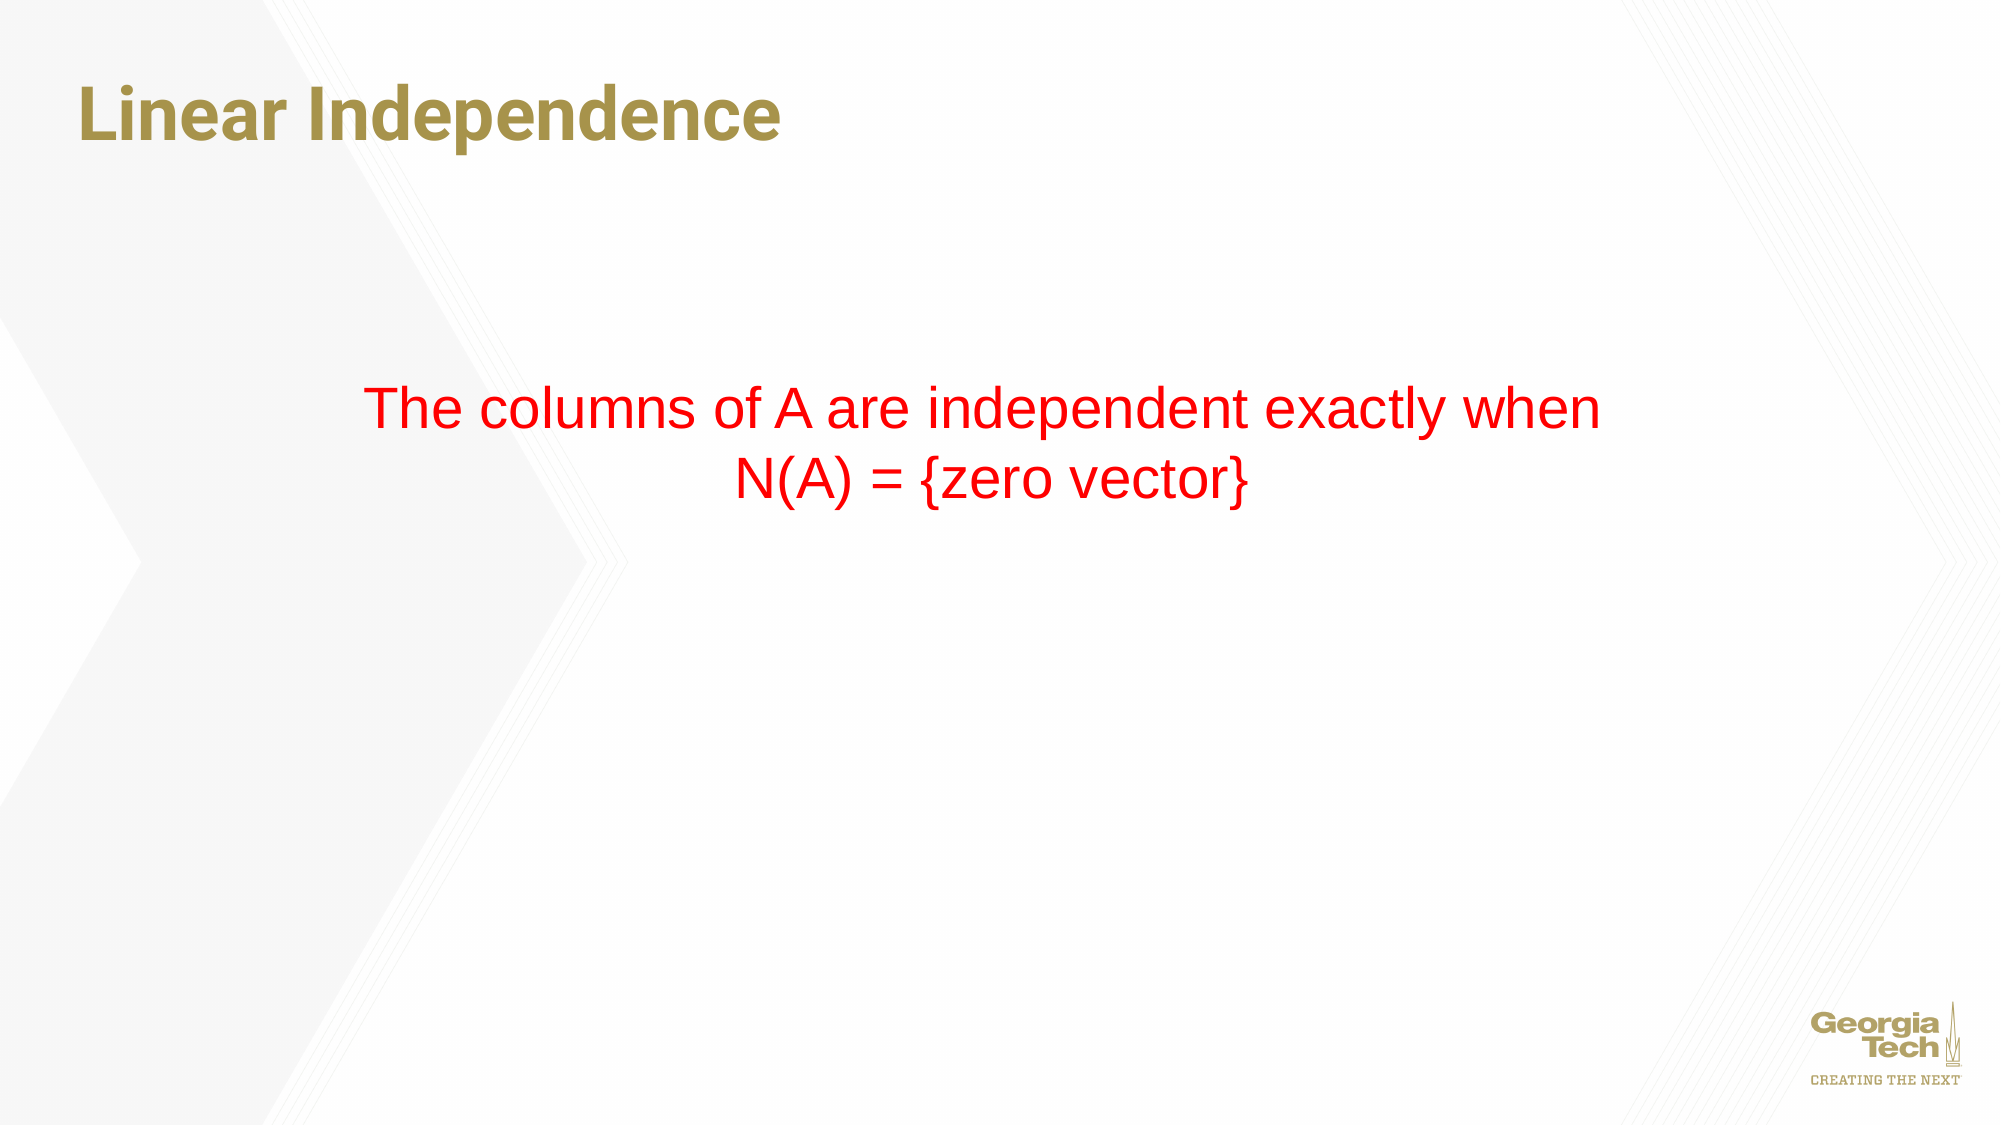

# Linear Independence
The columns of A are independent exactly when
N(A) = {zero vector}